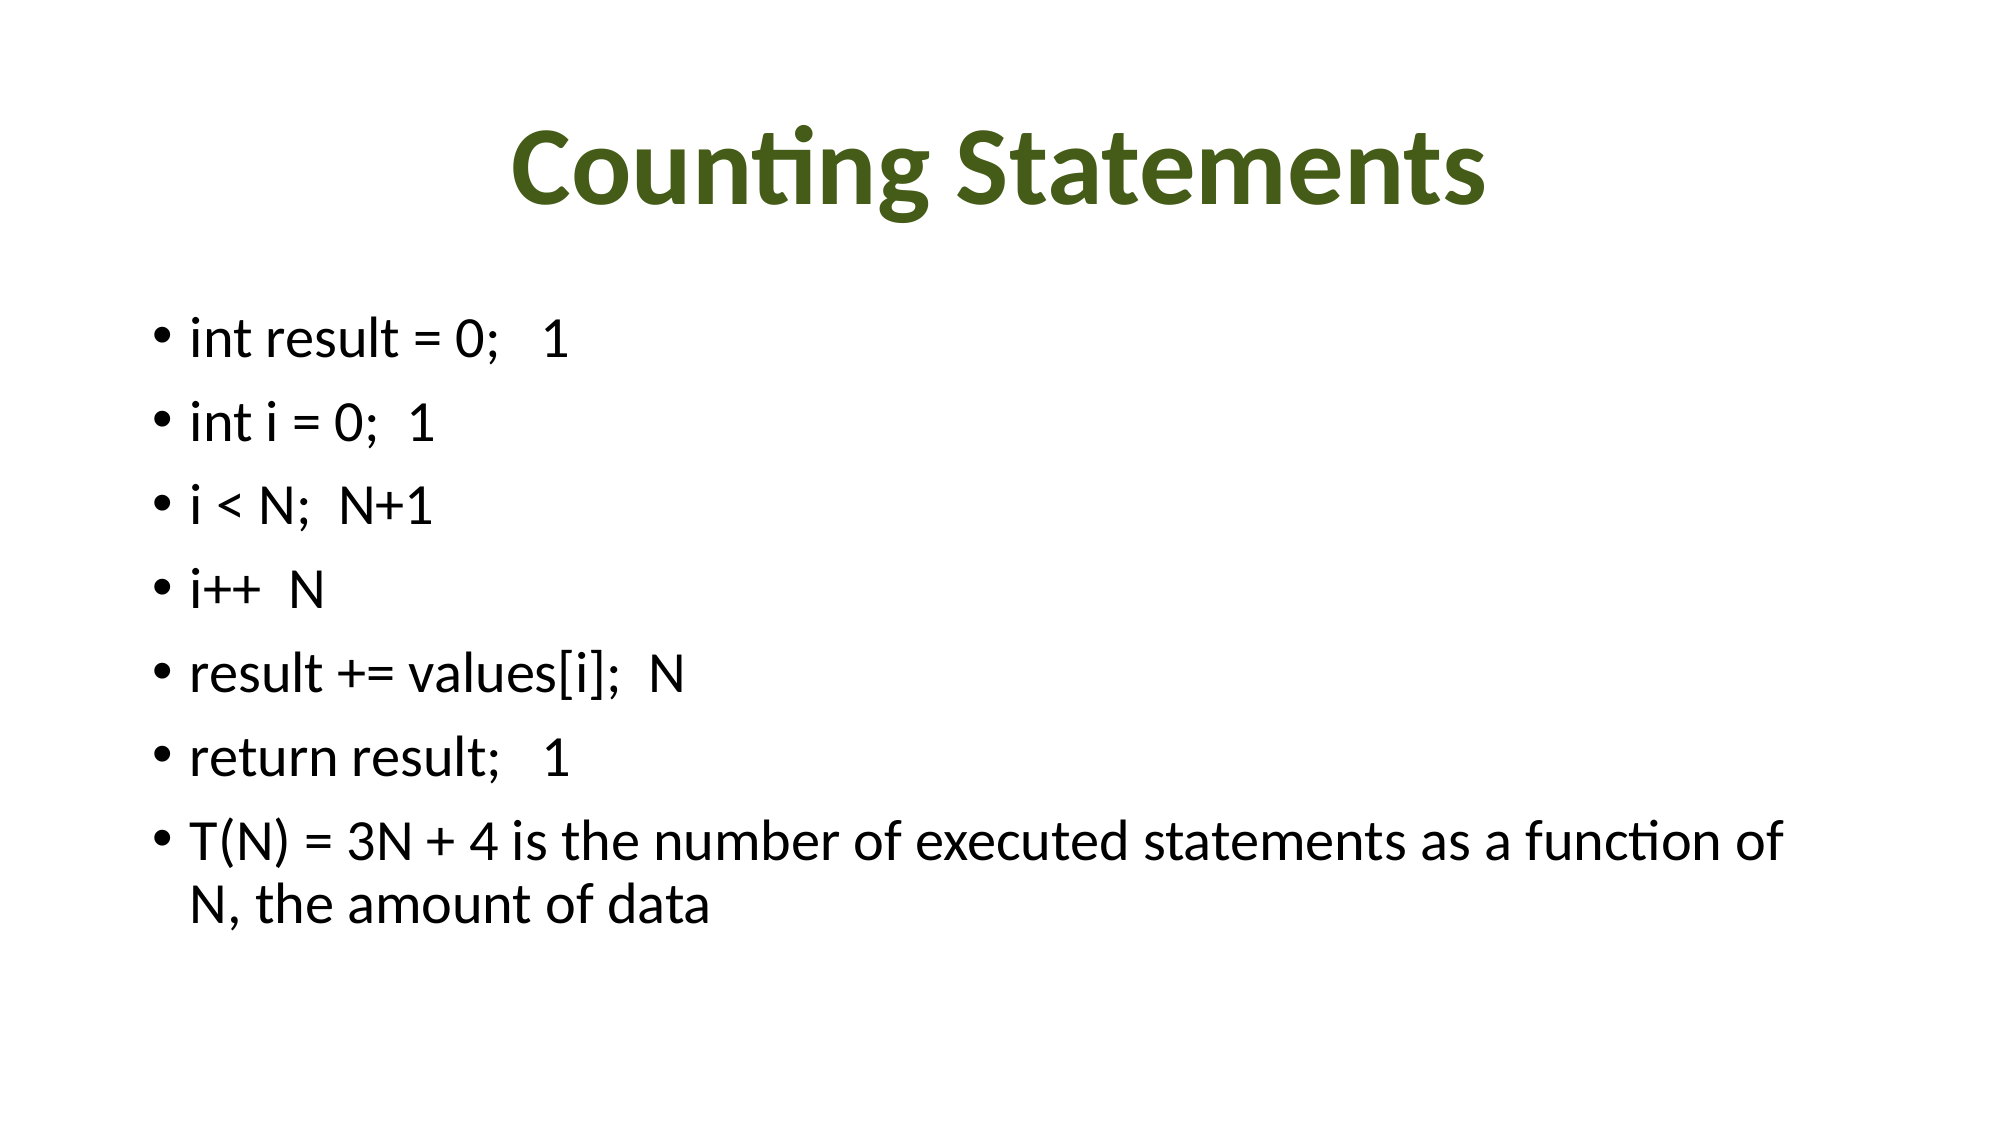

# Counting Statements
int result = 0;   1
int i = 0;  1
i < N;  N+1
i++  N
result += values[i];  N
return result;   1
T(N) = 3N + 4 is the number of executed statements as a function of N, the amount of data